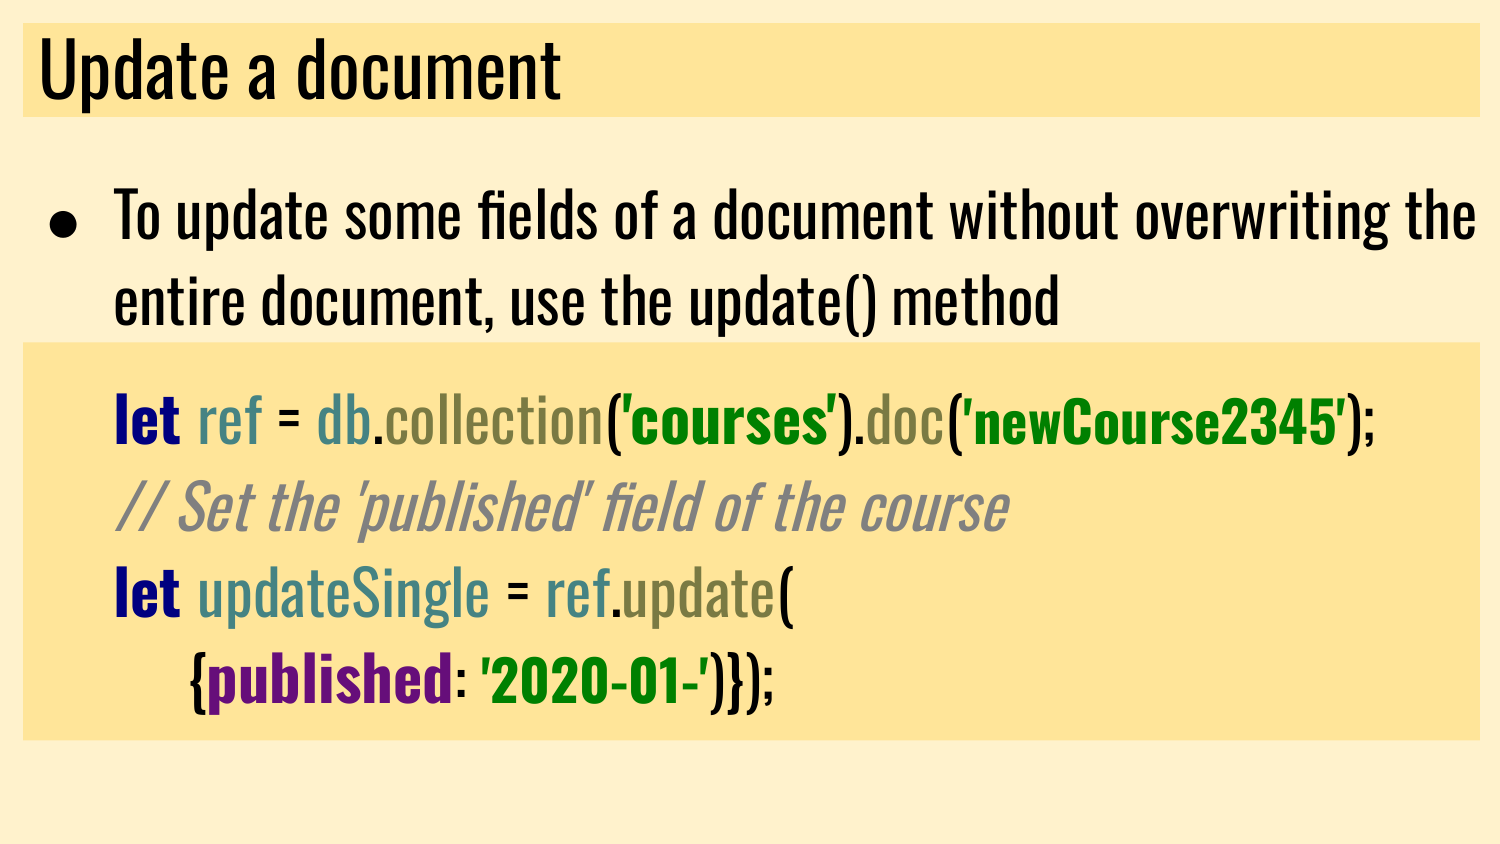

# Update a document
To update some fields of a document without overwriting the entire document, use the update() method
let ref = db.collection('courses').doc('newCourse2345');
// Set the 'published' field of the course
let updateSingle = ref.update(
{published: '2020-01-')});